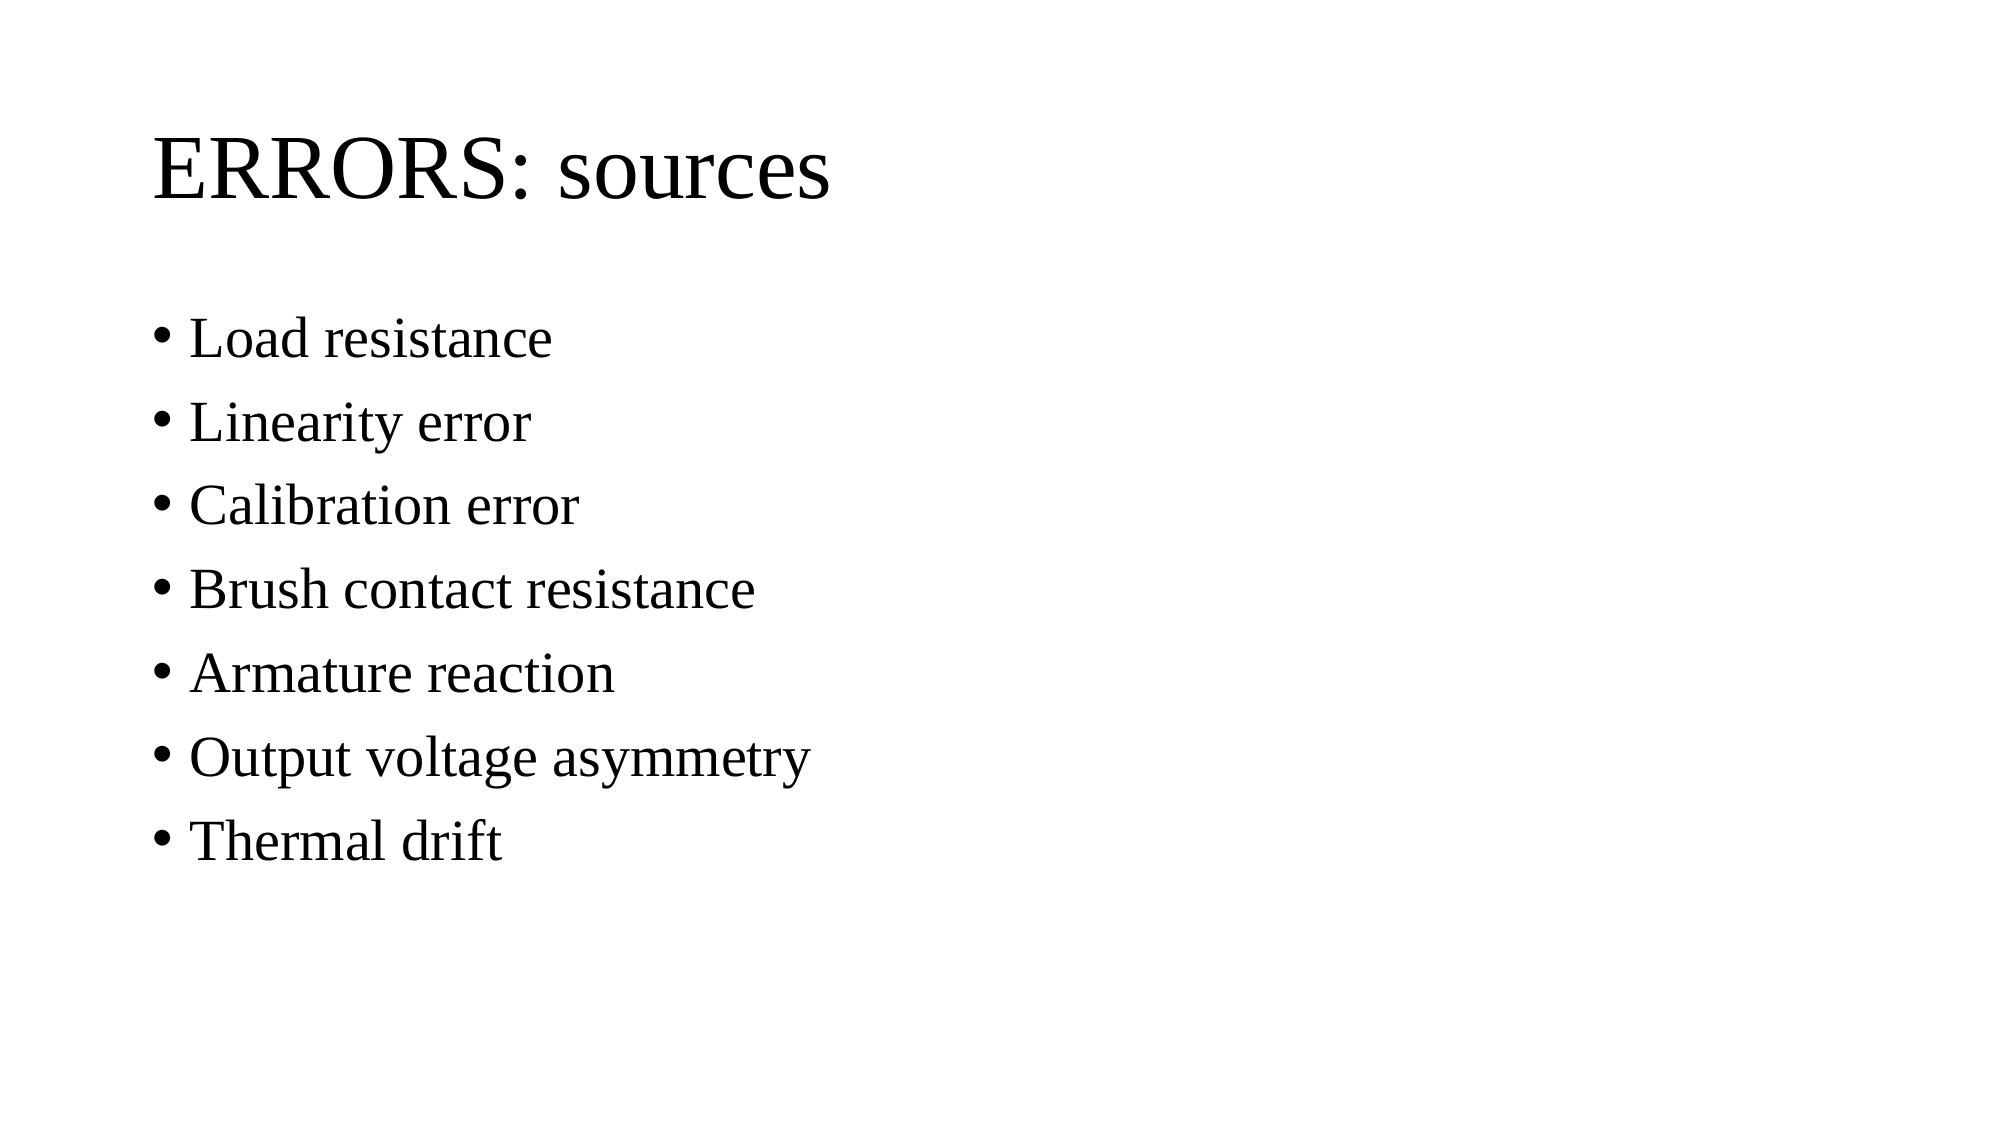

# ERRORS: sources
Load resistance
Linearity error
Calibration error
Brush contact resistance
Armature reaction
Output voltage asymmetry
Thermal drift